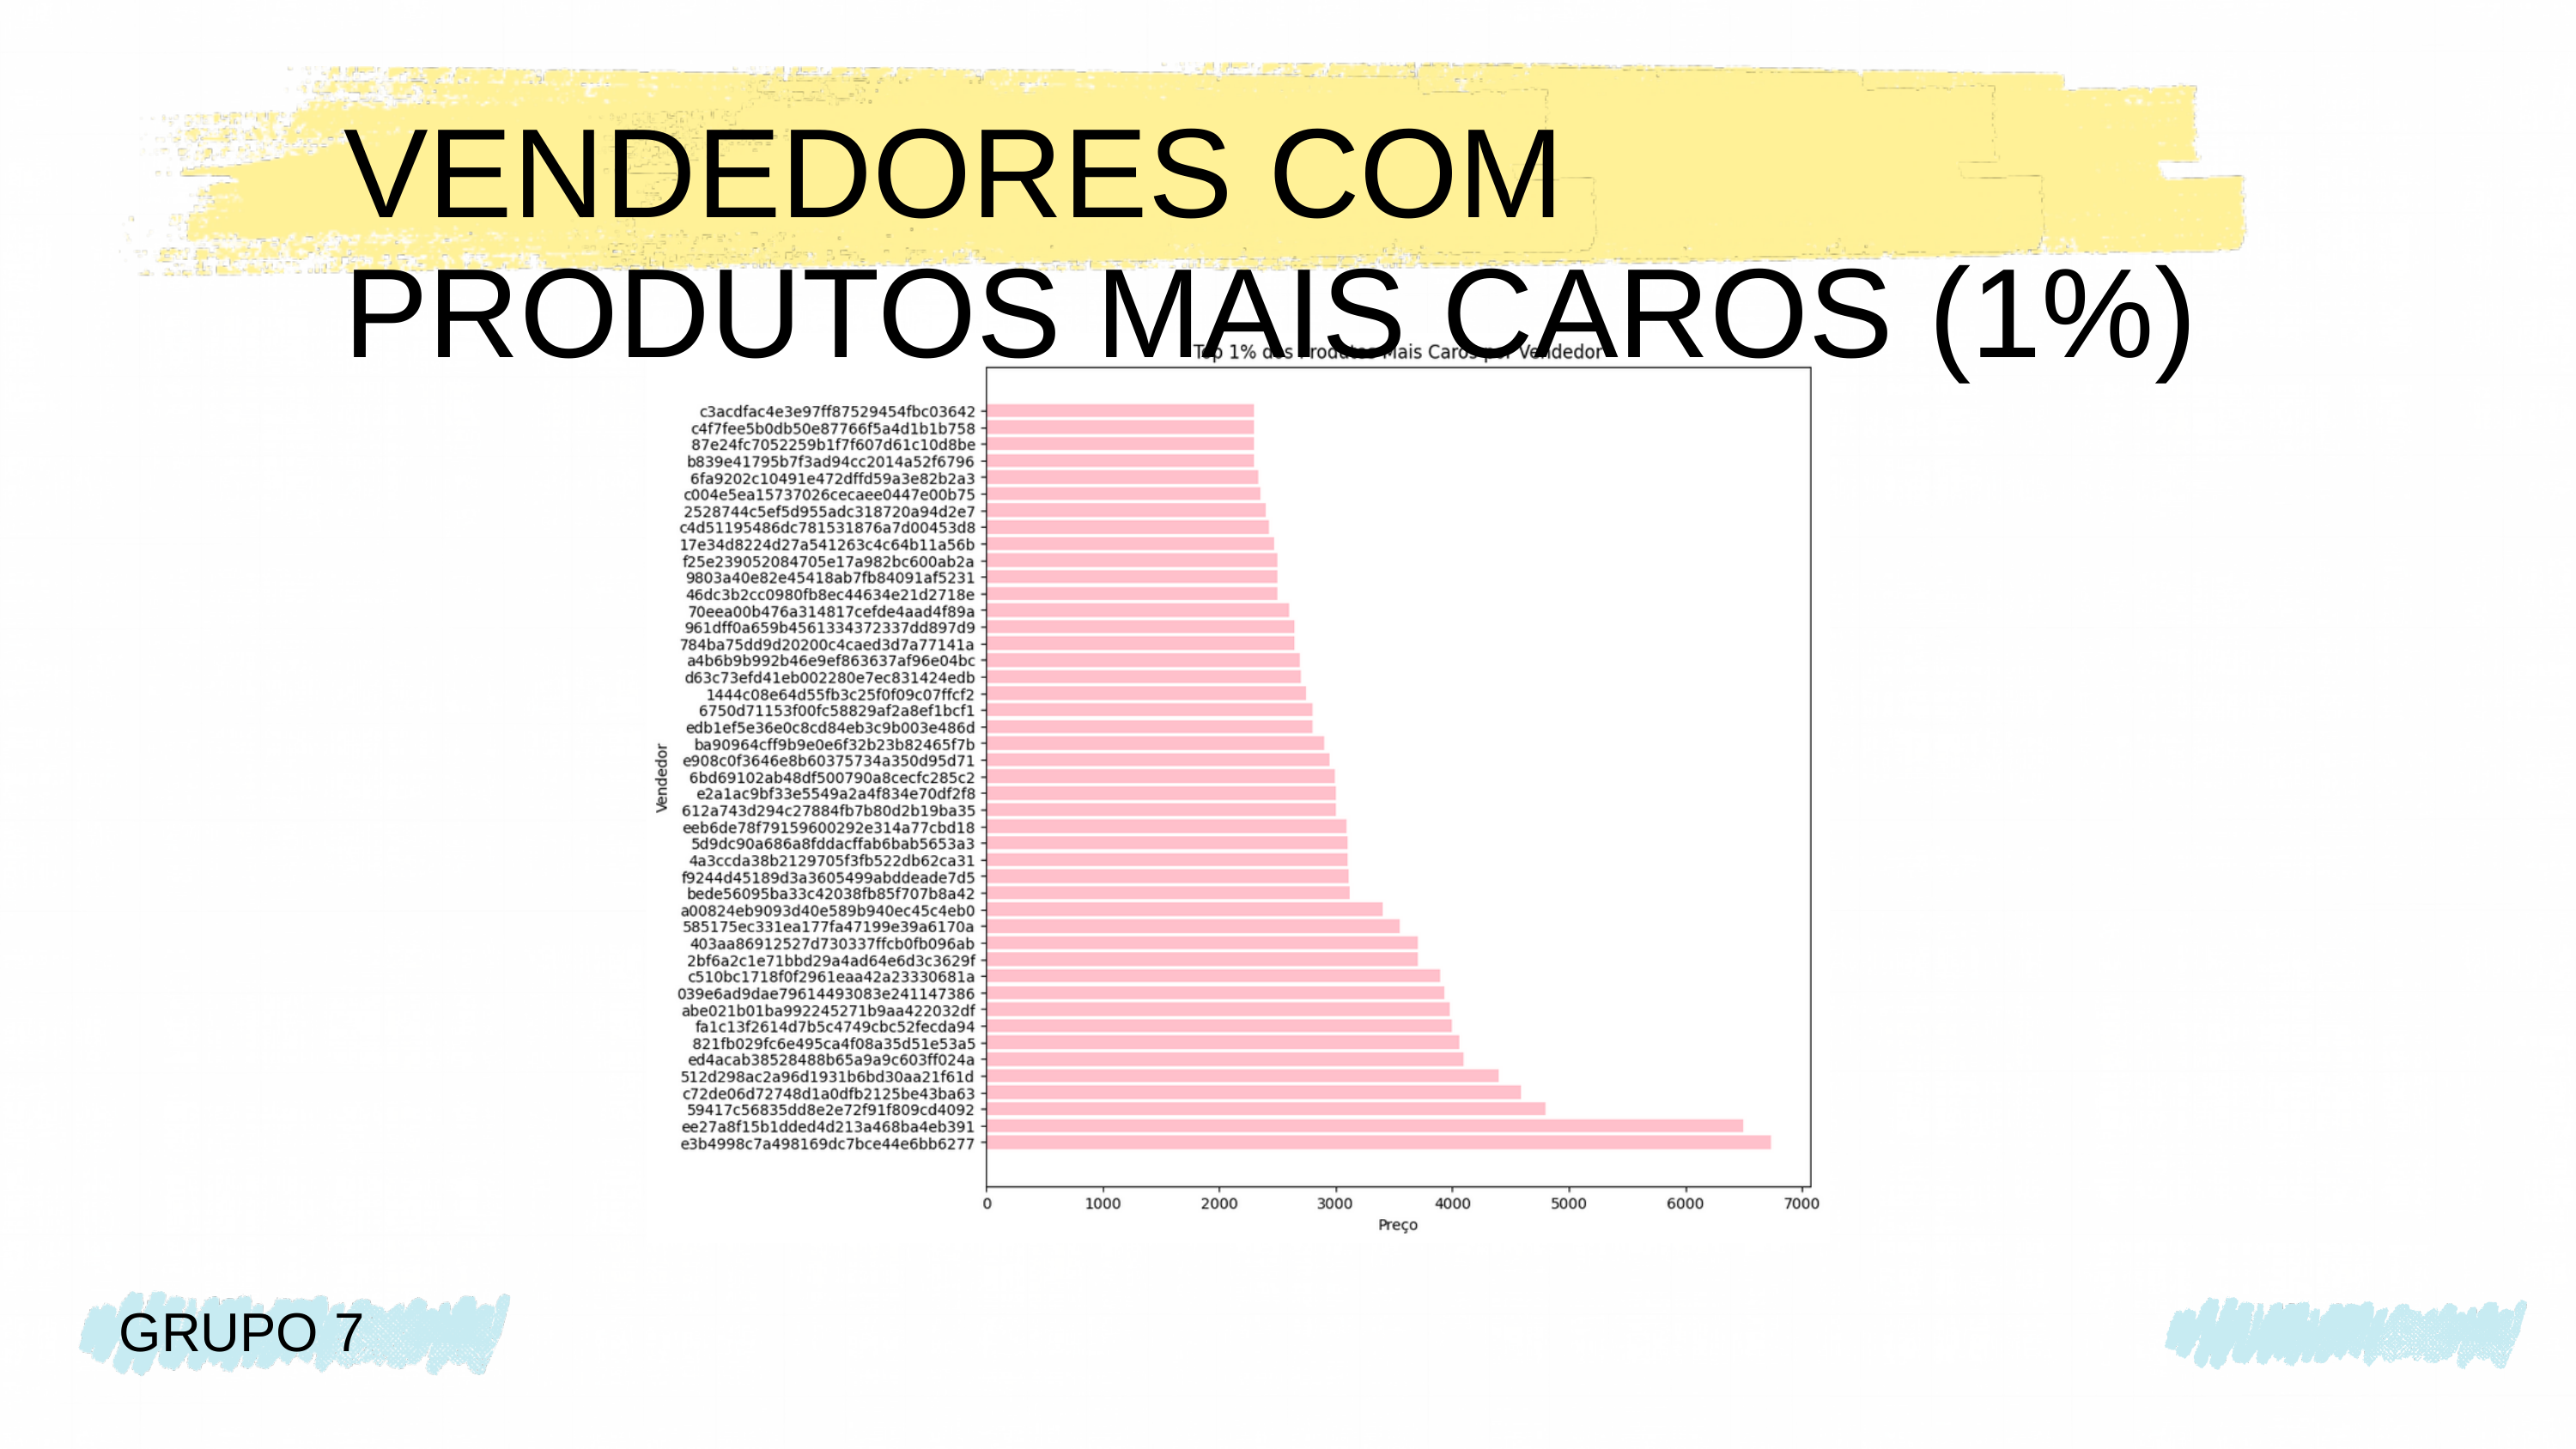

VENDEDORES COM PRODUTOS MAIS CAROS (1%)

GRUPO 7